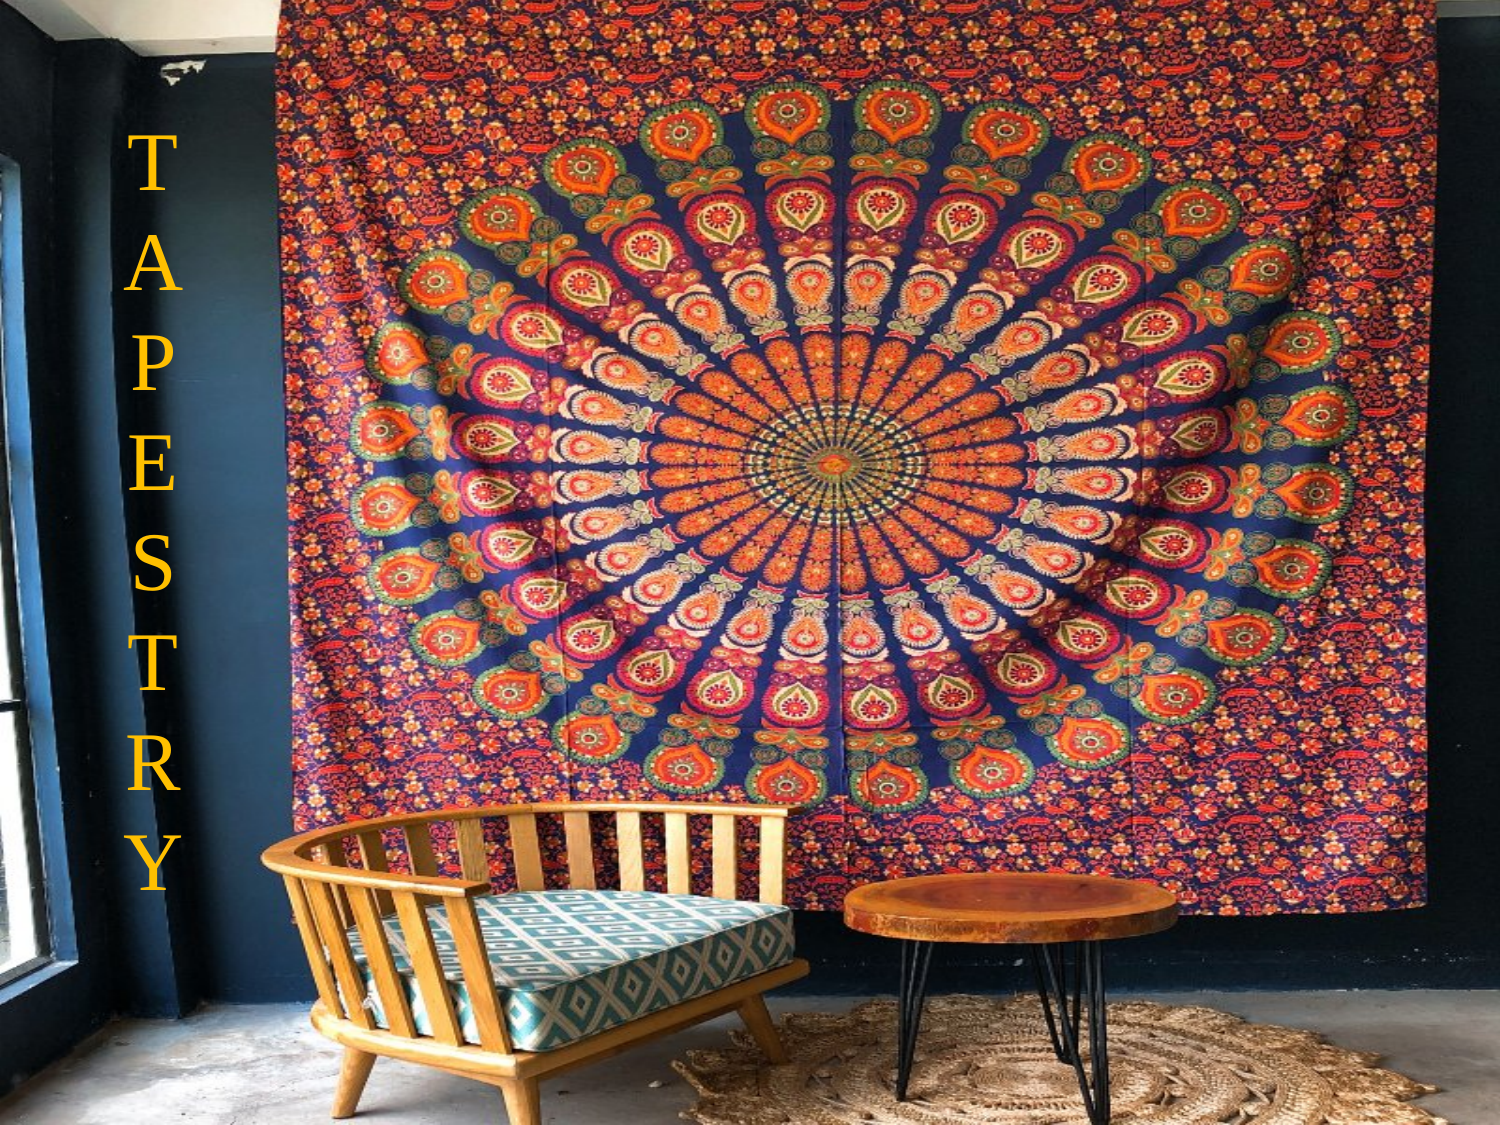

T
A
P
E
S
T
R
Y